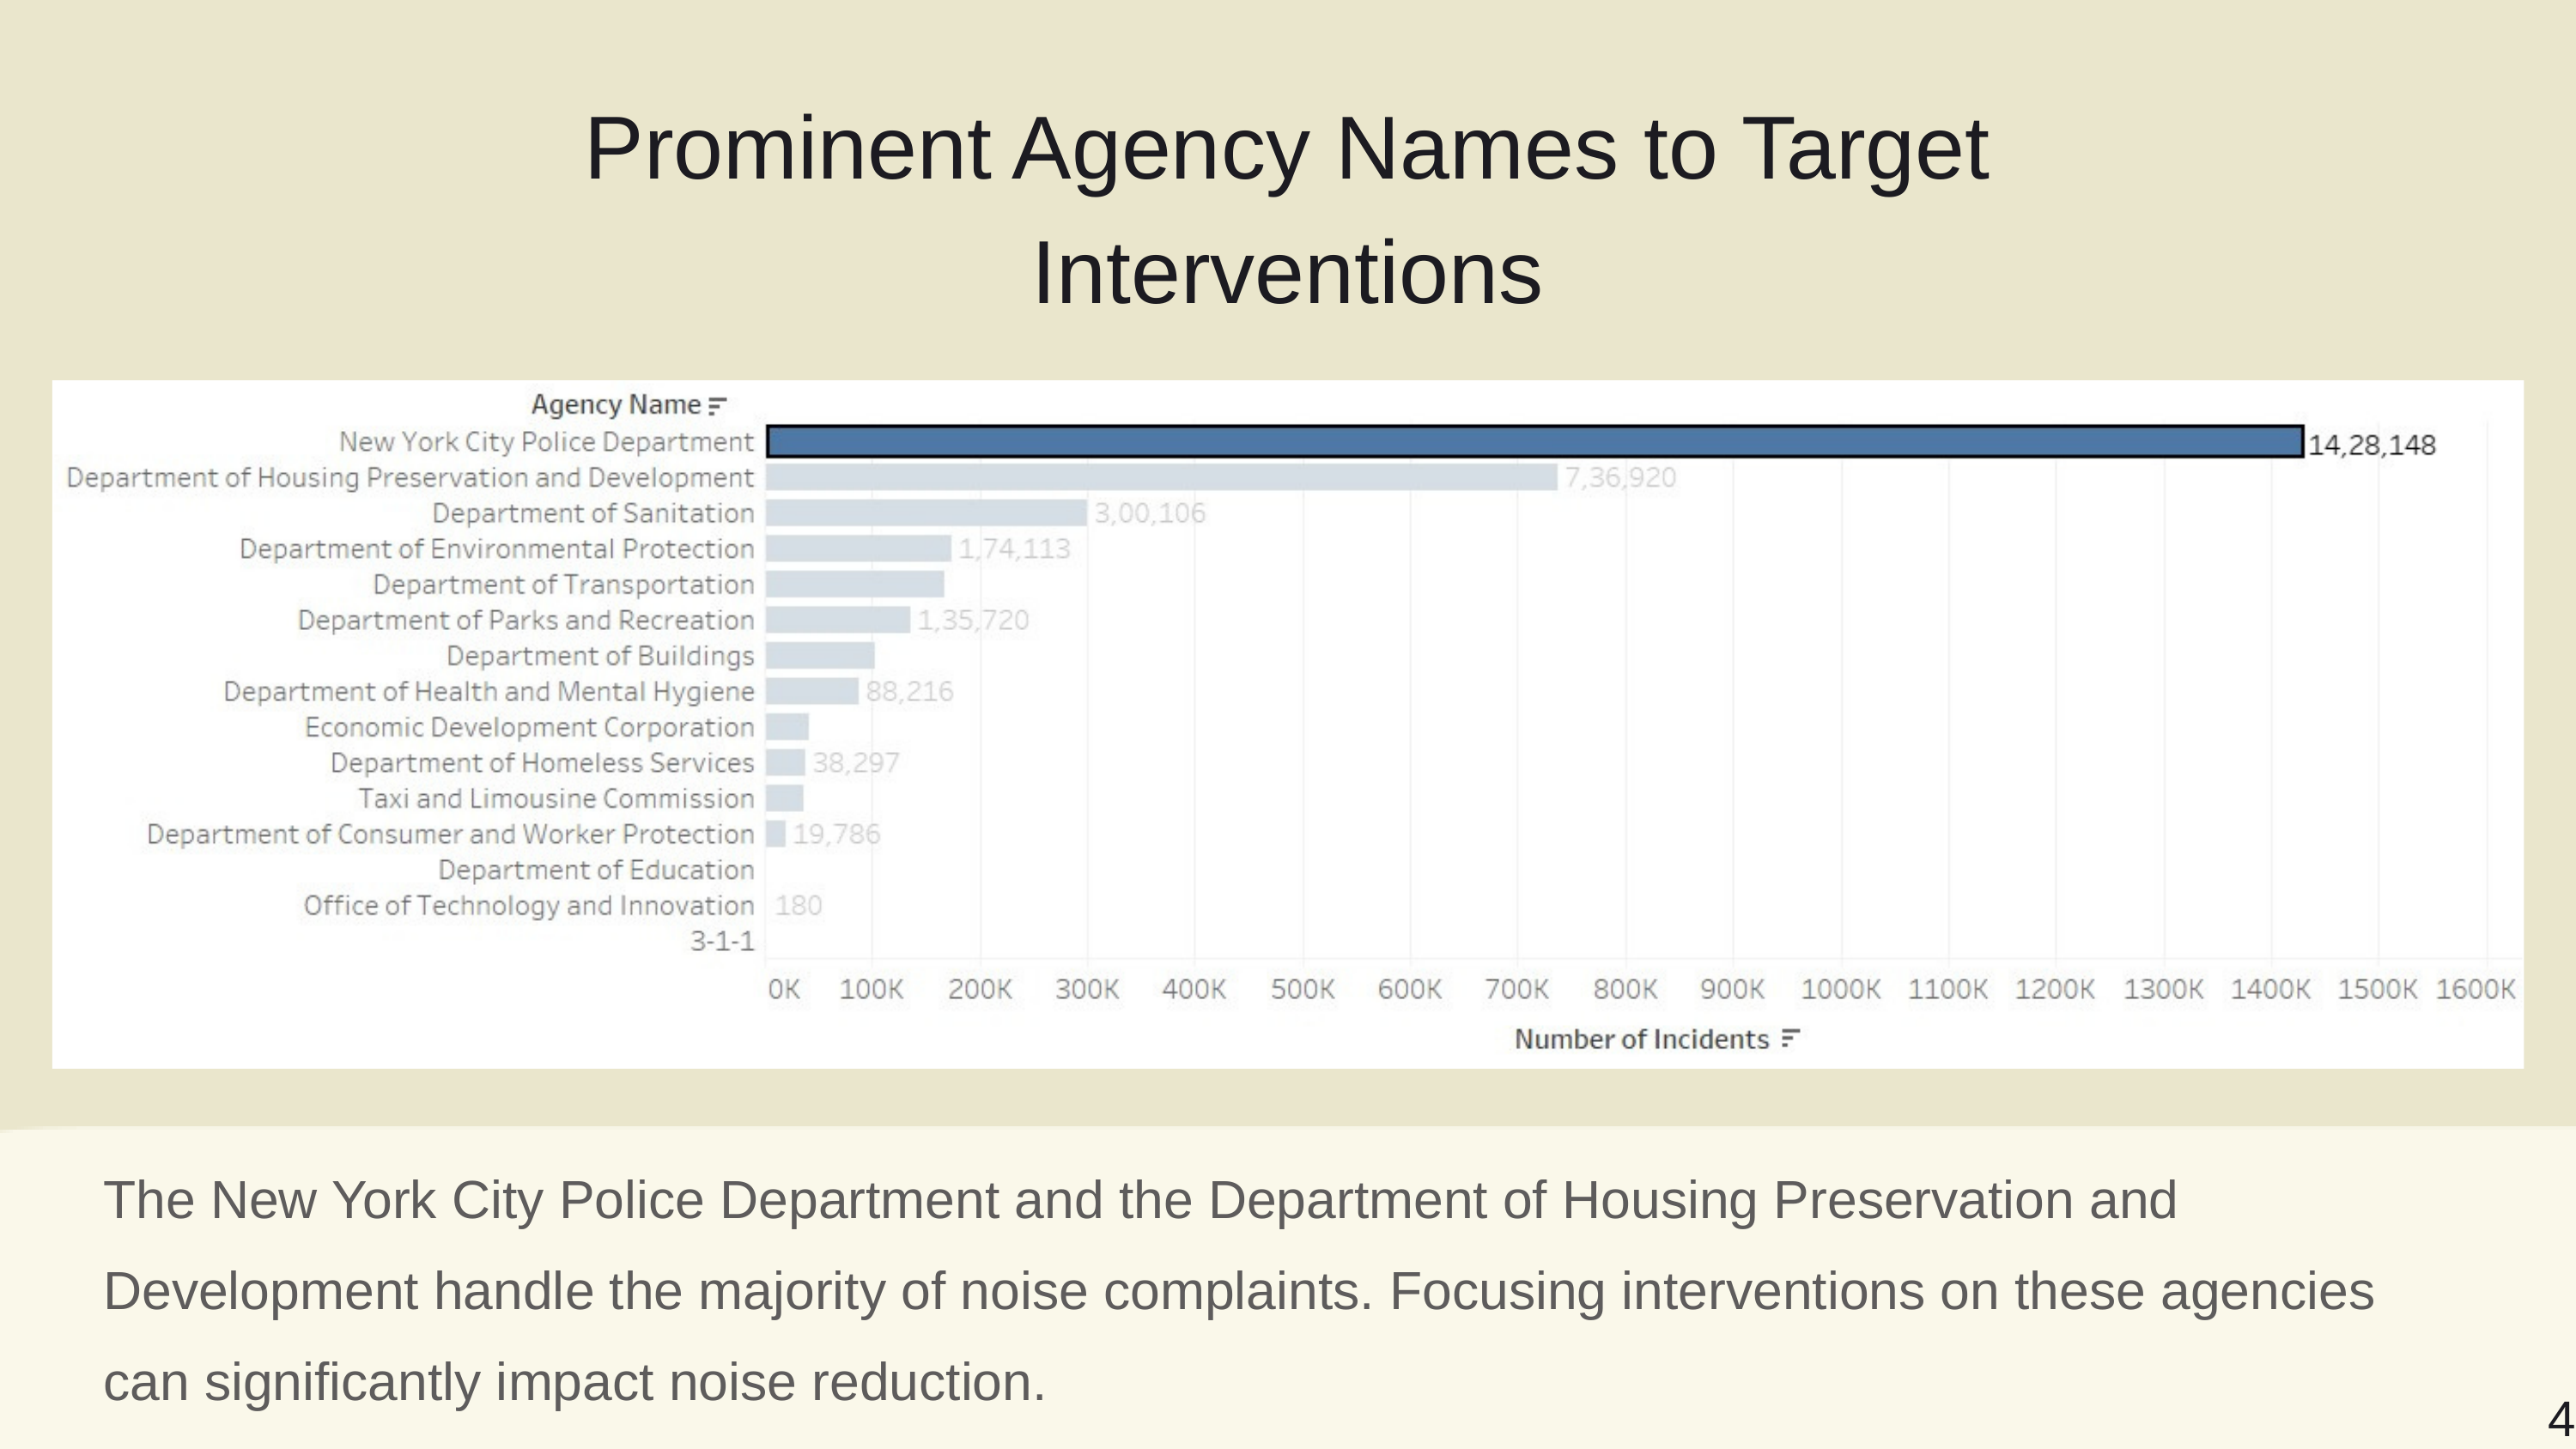

Prominent Agency Names to Target Interventions

The New York City Police Department and the Department of Housing Preservation and Development handle the majority of noise complaints. Focusing interventions on these agencies can significantly impact noise reduction.
4